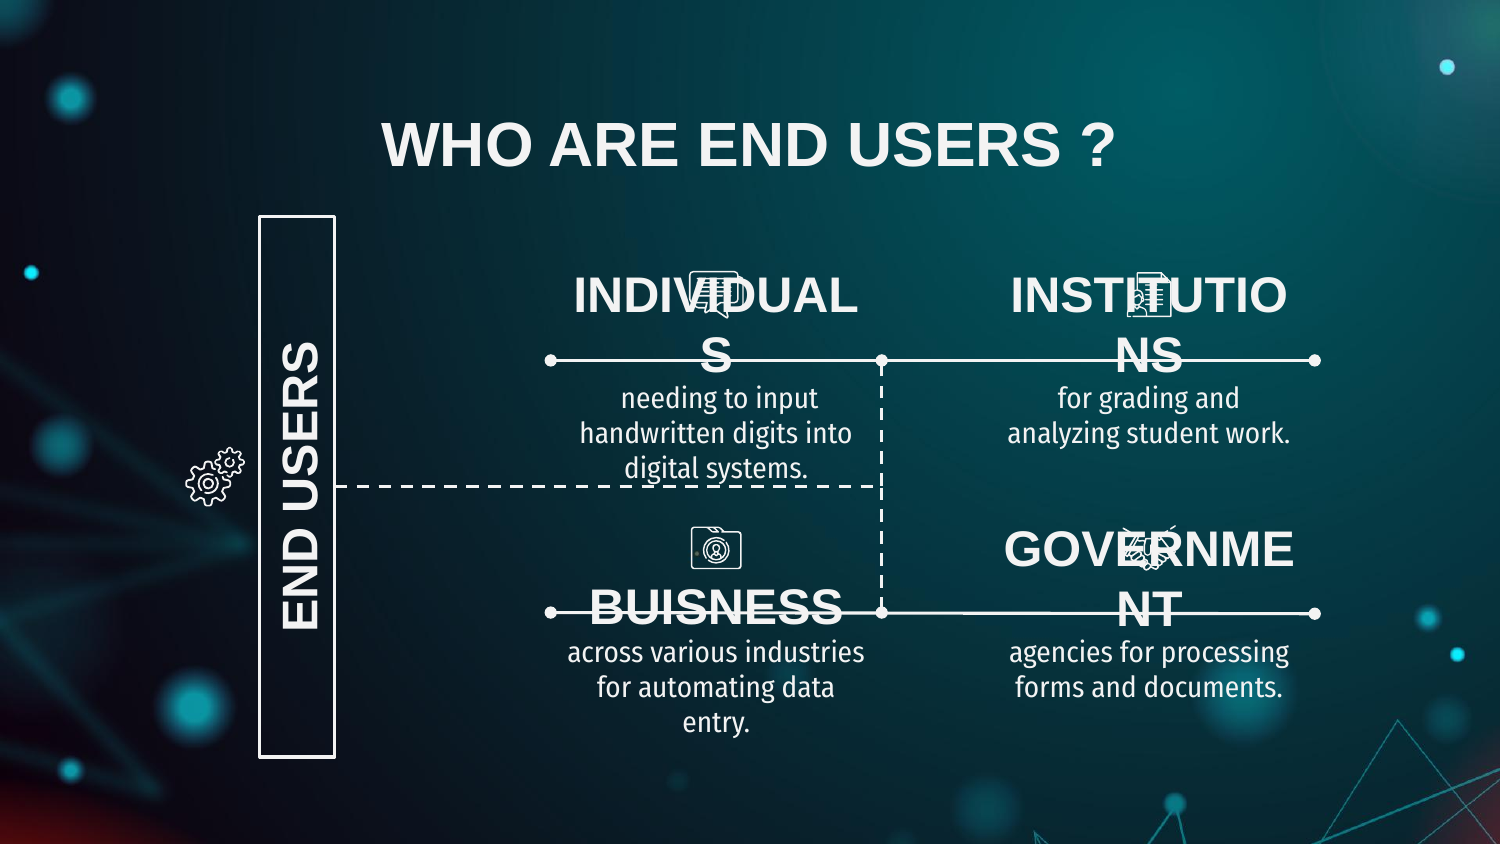

# WHO ARE END USERS ?

INDIVIDUALS
 needing to input handwritten digits into digital systems.
INSTITUTIONS
for grading and analyzing student work.

END USERS

BUISNESS
across various industries for automating data entry.
GOVERNMENT
agencies for processing forms and documents.